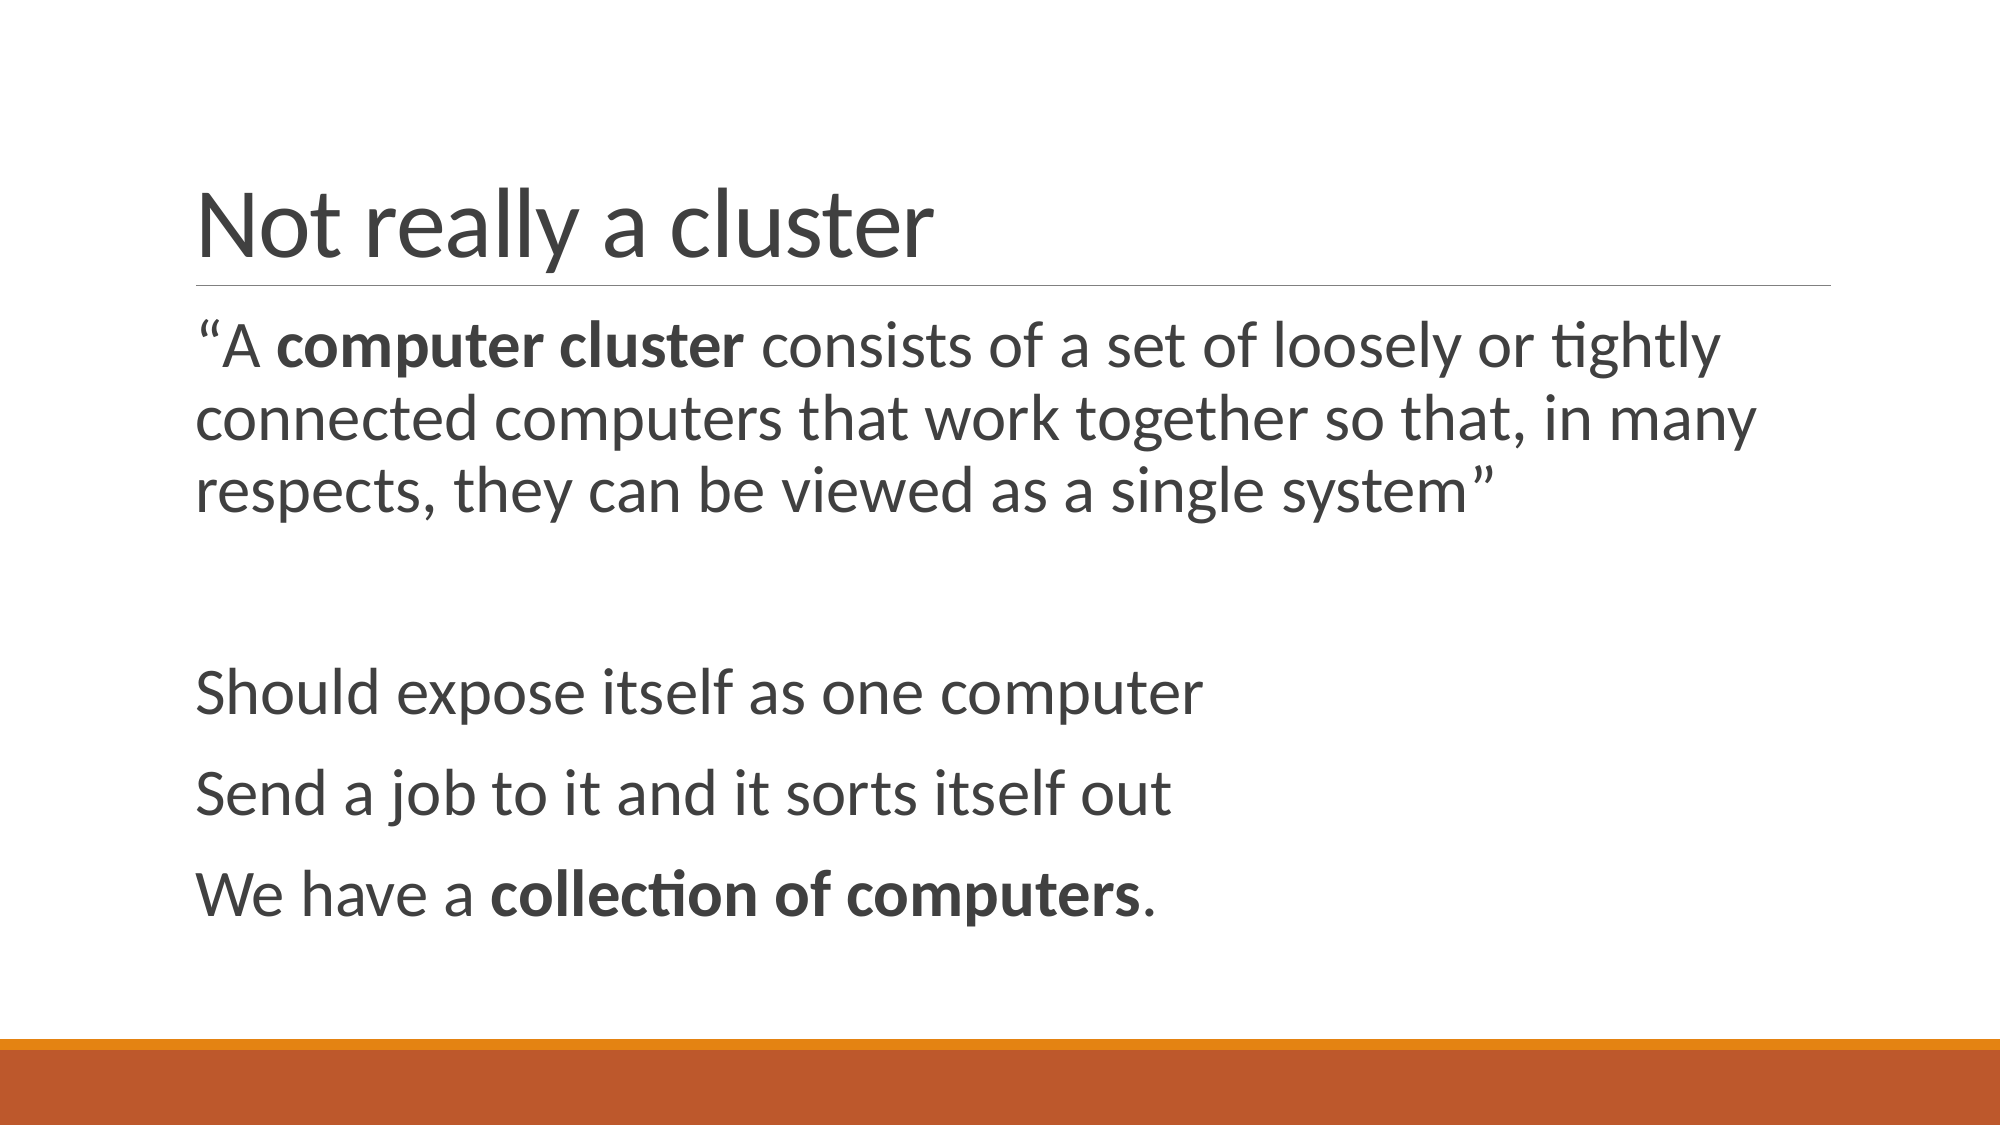

# Not really a cluster
“A computer cluster consists of a set of loosely or tightly connected computers that work together so that, in many respects, they can be viewed as a single system”

Should expose itself as one computer
Send a job to it and it sorts itself out
We have a collection of computers.